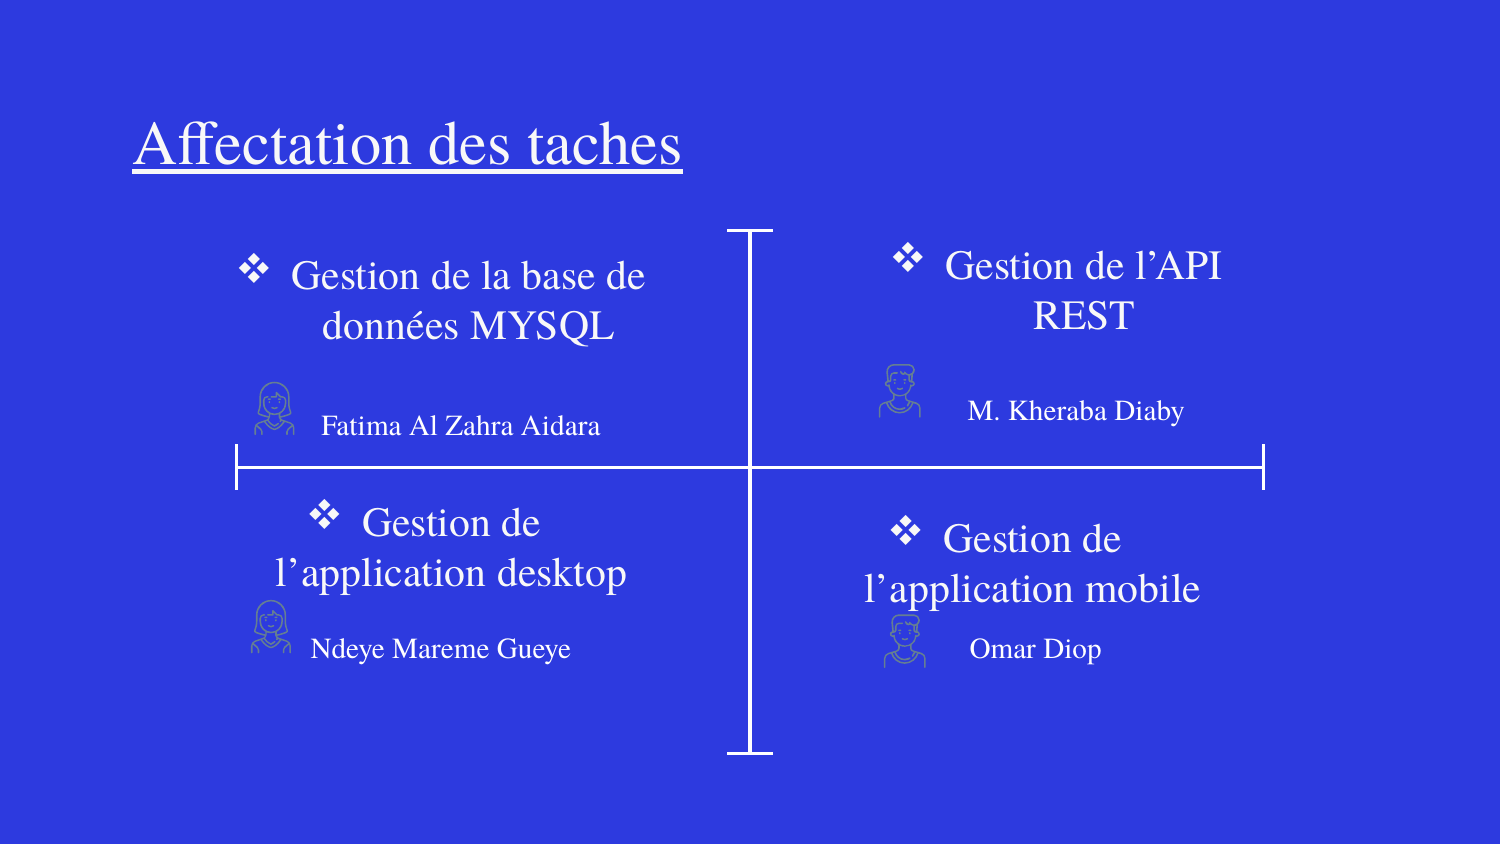

Affectation des taches
Gestion de l’API REST
# Gestion de la base de données MYSQL

M. Kheraba Diaby

Fatima Al Zahra Aidara
Gestion de l’application desktop
Gestion de l’application mobile

Ndeye Mareme Gueye
Omar Diop